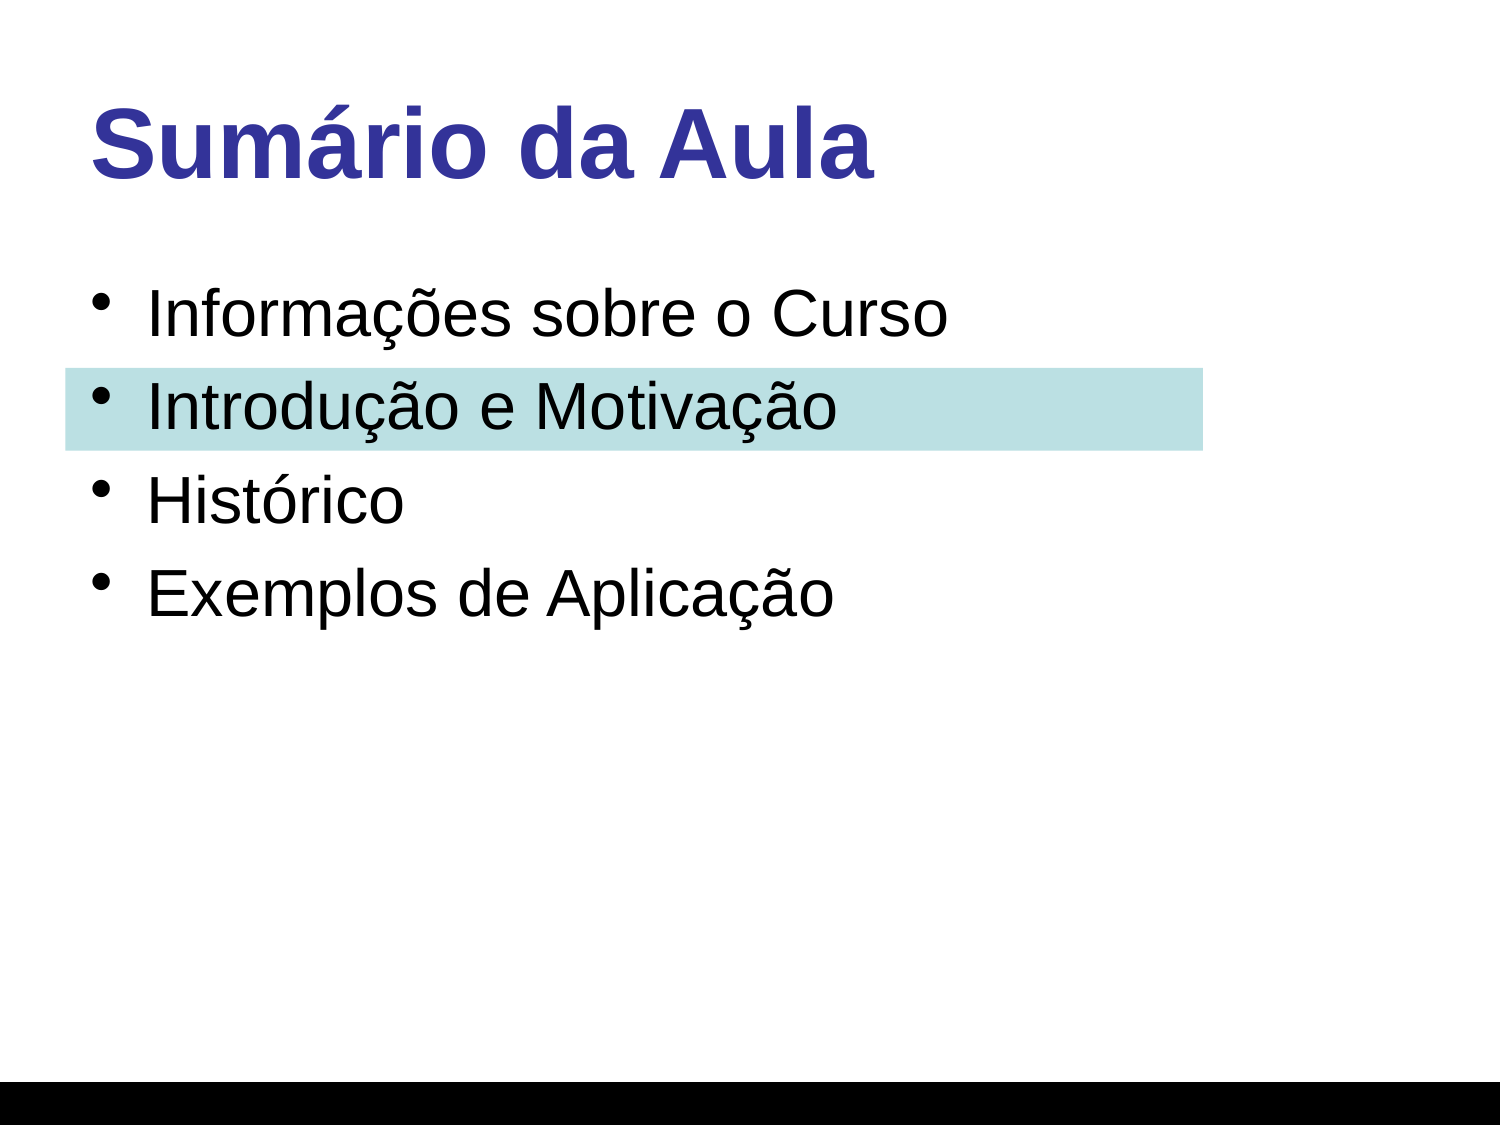

# Sumário da Aula
Informações sobre o Curso
Introdução e Motivação
Histórico
Exemplos de Aplicação